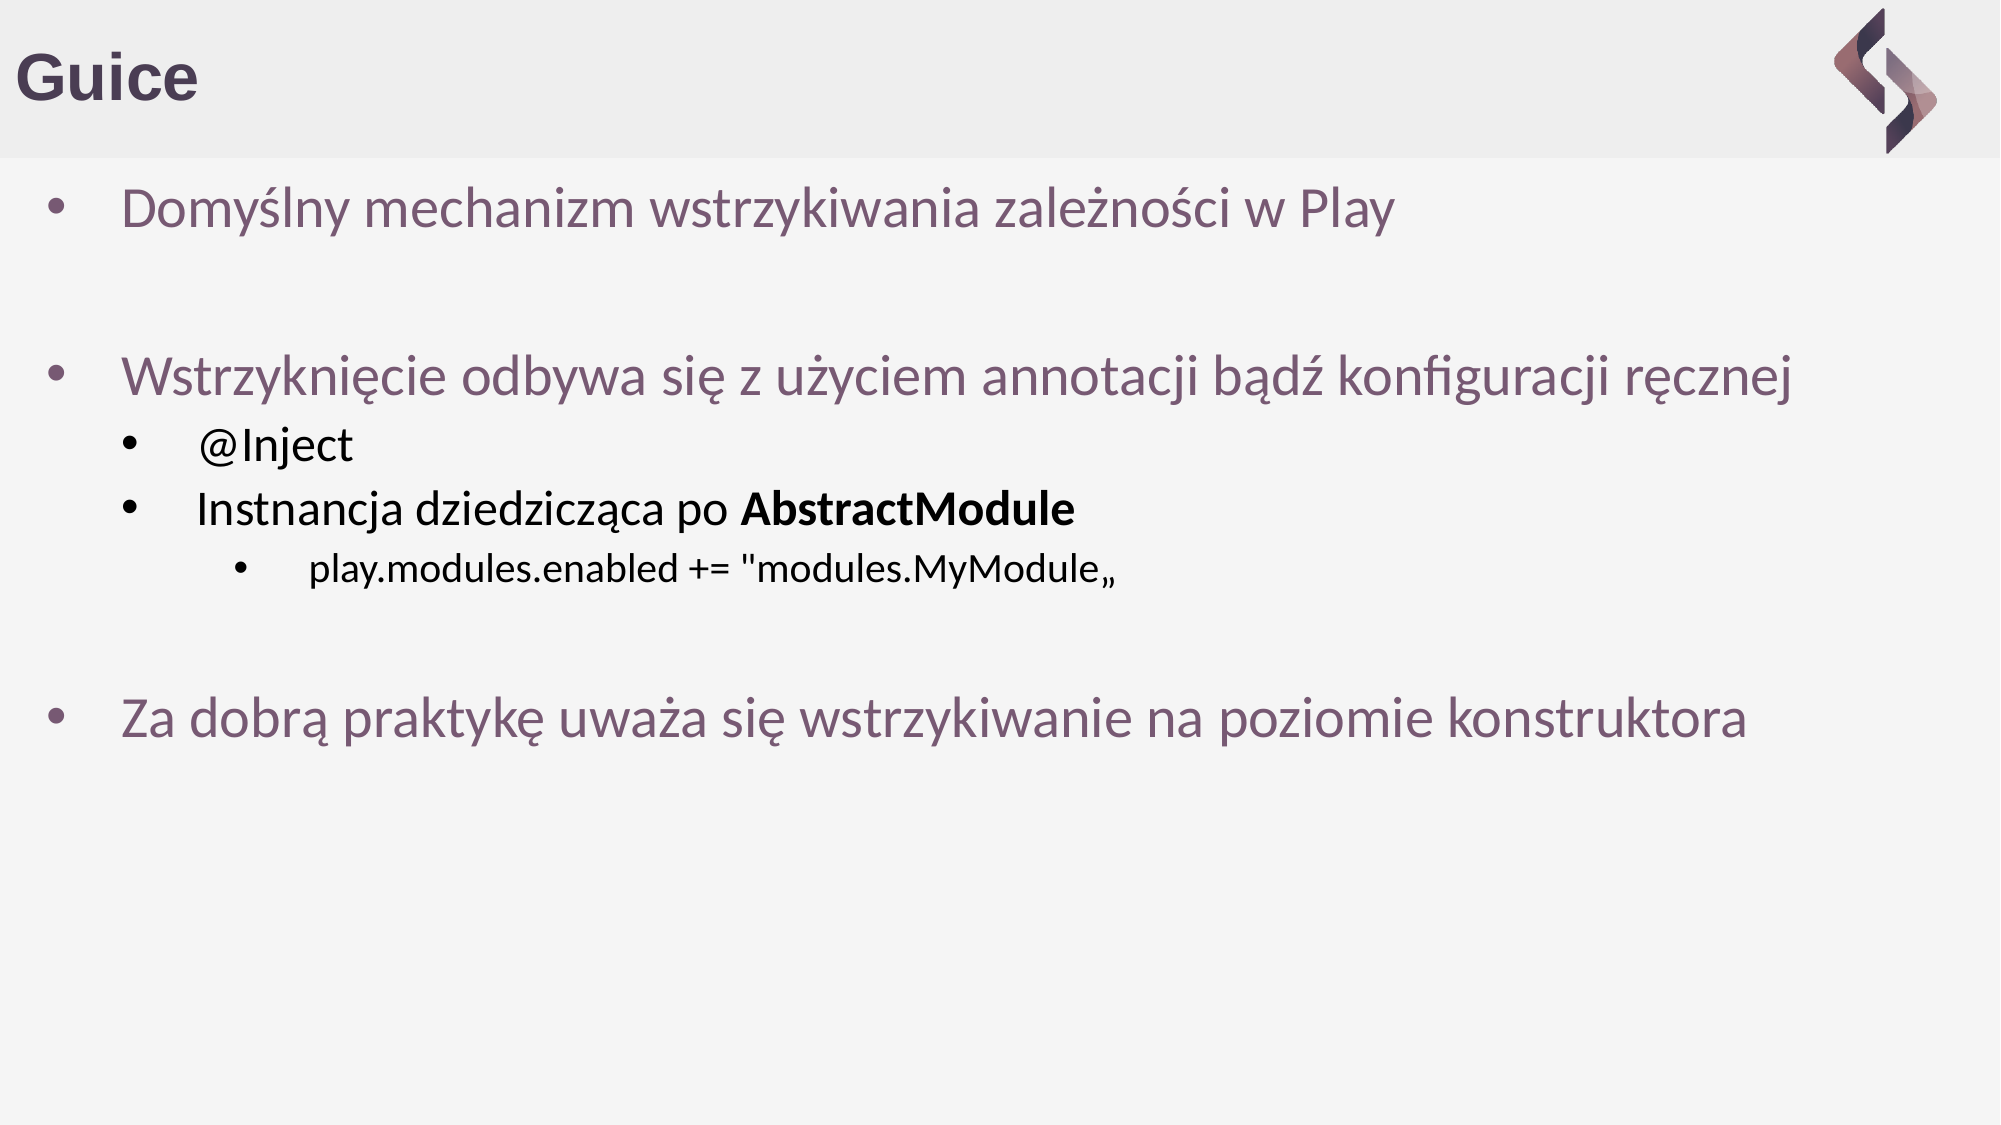

# Guice
Domyślny mechanizm wstrzykiwania zależności w Play

Wstrzyknięcie odbywa się z użyciem annotacji bądź konfiguracji ręcznej
@Inject
Instnancja dziedzicząca po AbstractModule
play.modules.enabled += "modules.MyModule„

Za dobrą praktykę uważa się wstrzykiwanie na poziomie konstruktora